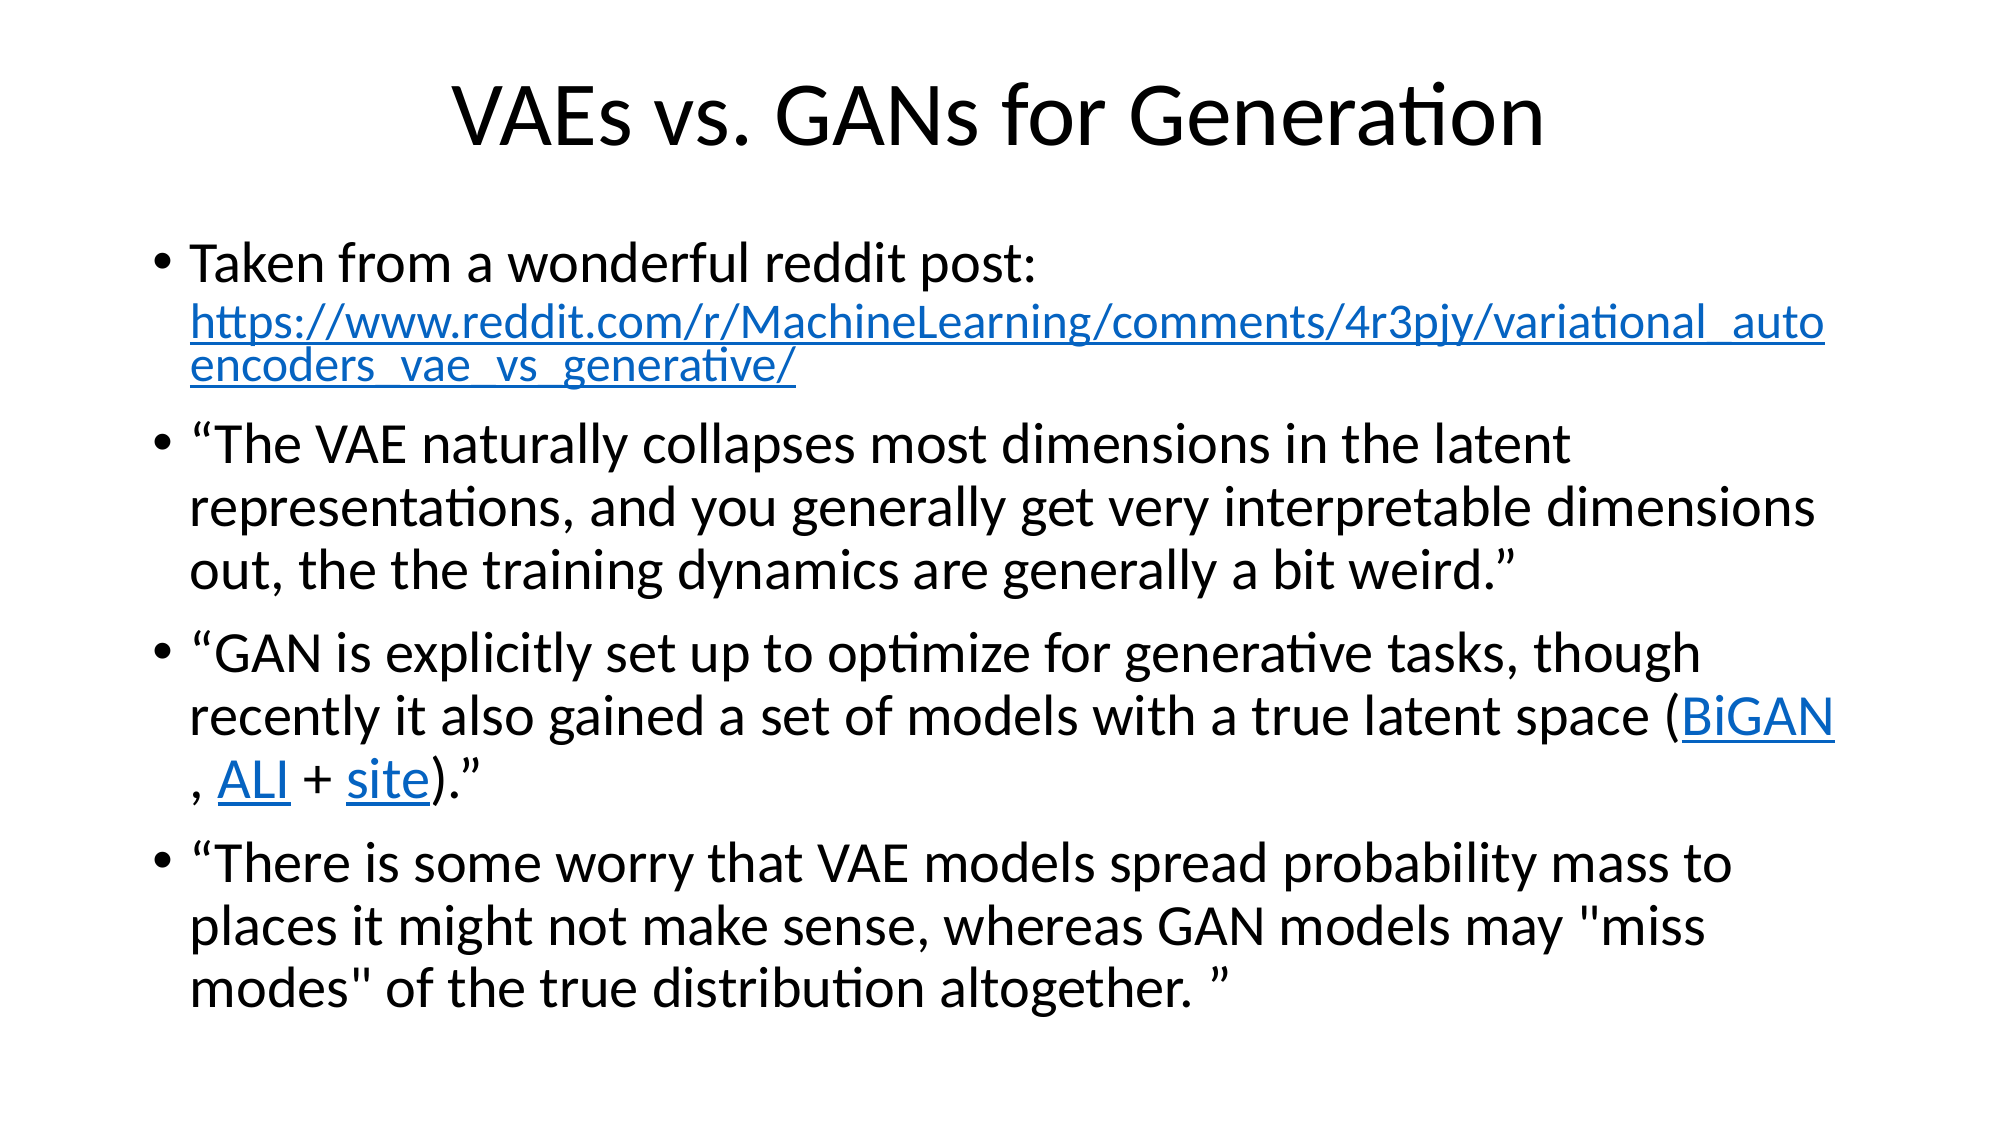

# VAEs vs. GANs for Generation
Taken from a wonderful reddit post: https://www.reddit.com/r/MachineLearning/comments/4r3pjy/variational_autoencoders_vae_vs_generative/
“The VAE naturally collapses most dimensions in the latent representations, and you generally get very interpretable dimensions out, the the training dynamics are generally a bit weird.”
“GAN is explicitly set up to optimize for generative tasks, though recently it also gained a set of models with a true latent space (BiGAN, ALI + site).”
“There is some worry that VAE models spread probability mass to places it might not make sense, whereas GAN models may "miss modes" of the true distribution altogether. ”